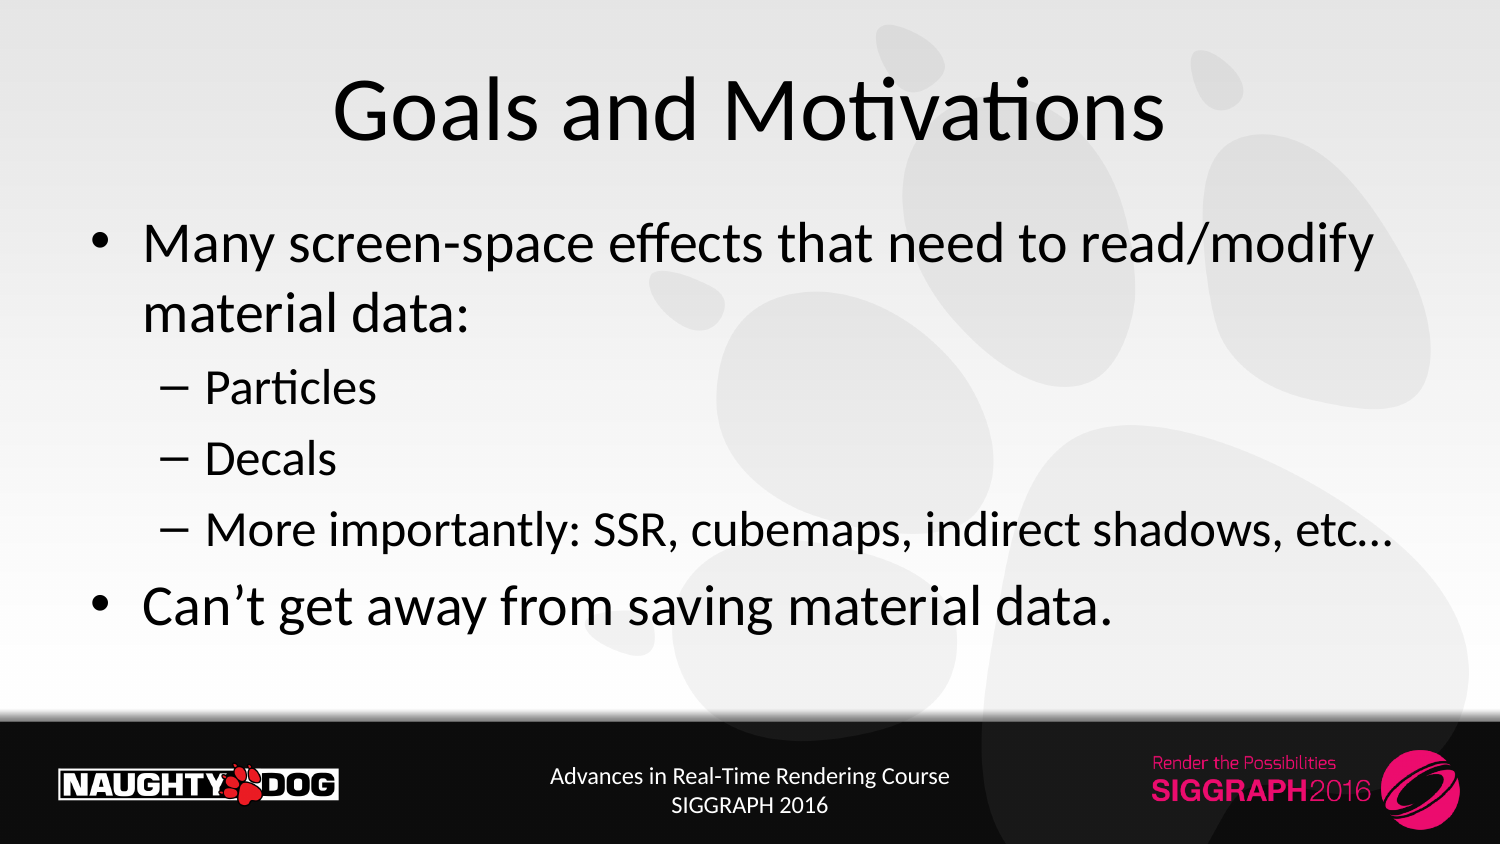

# Goals and Motivations
Many screen-space effects that need to read/modify material data:
Particles
Decals
More importantly: SSR, cubemaps, indirect shadows, etc…
Can’t get away from saving material data.